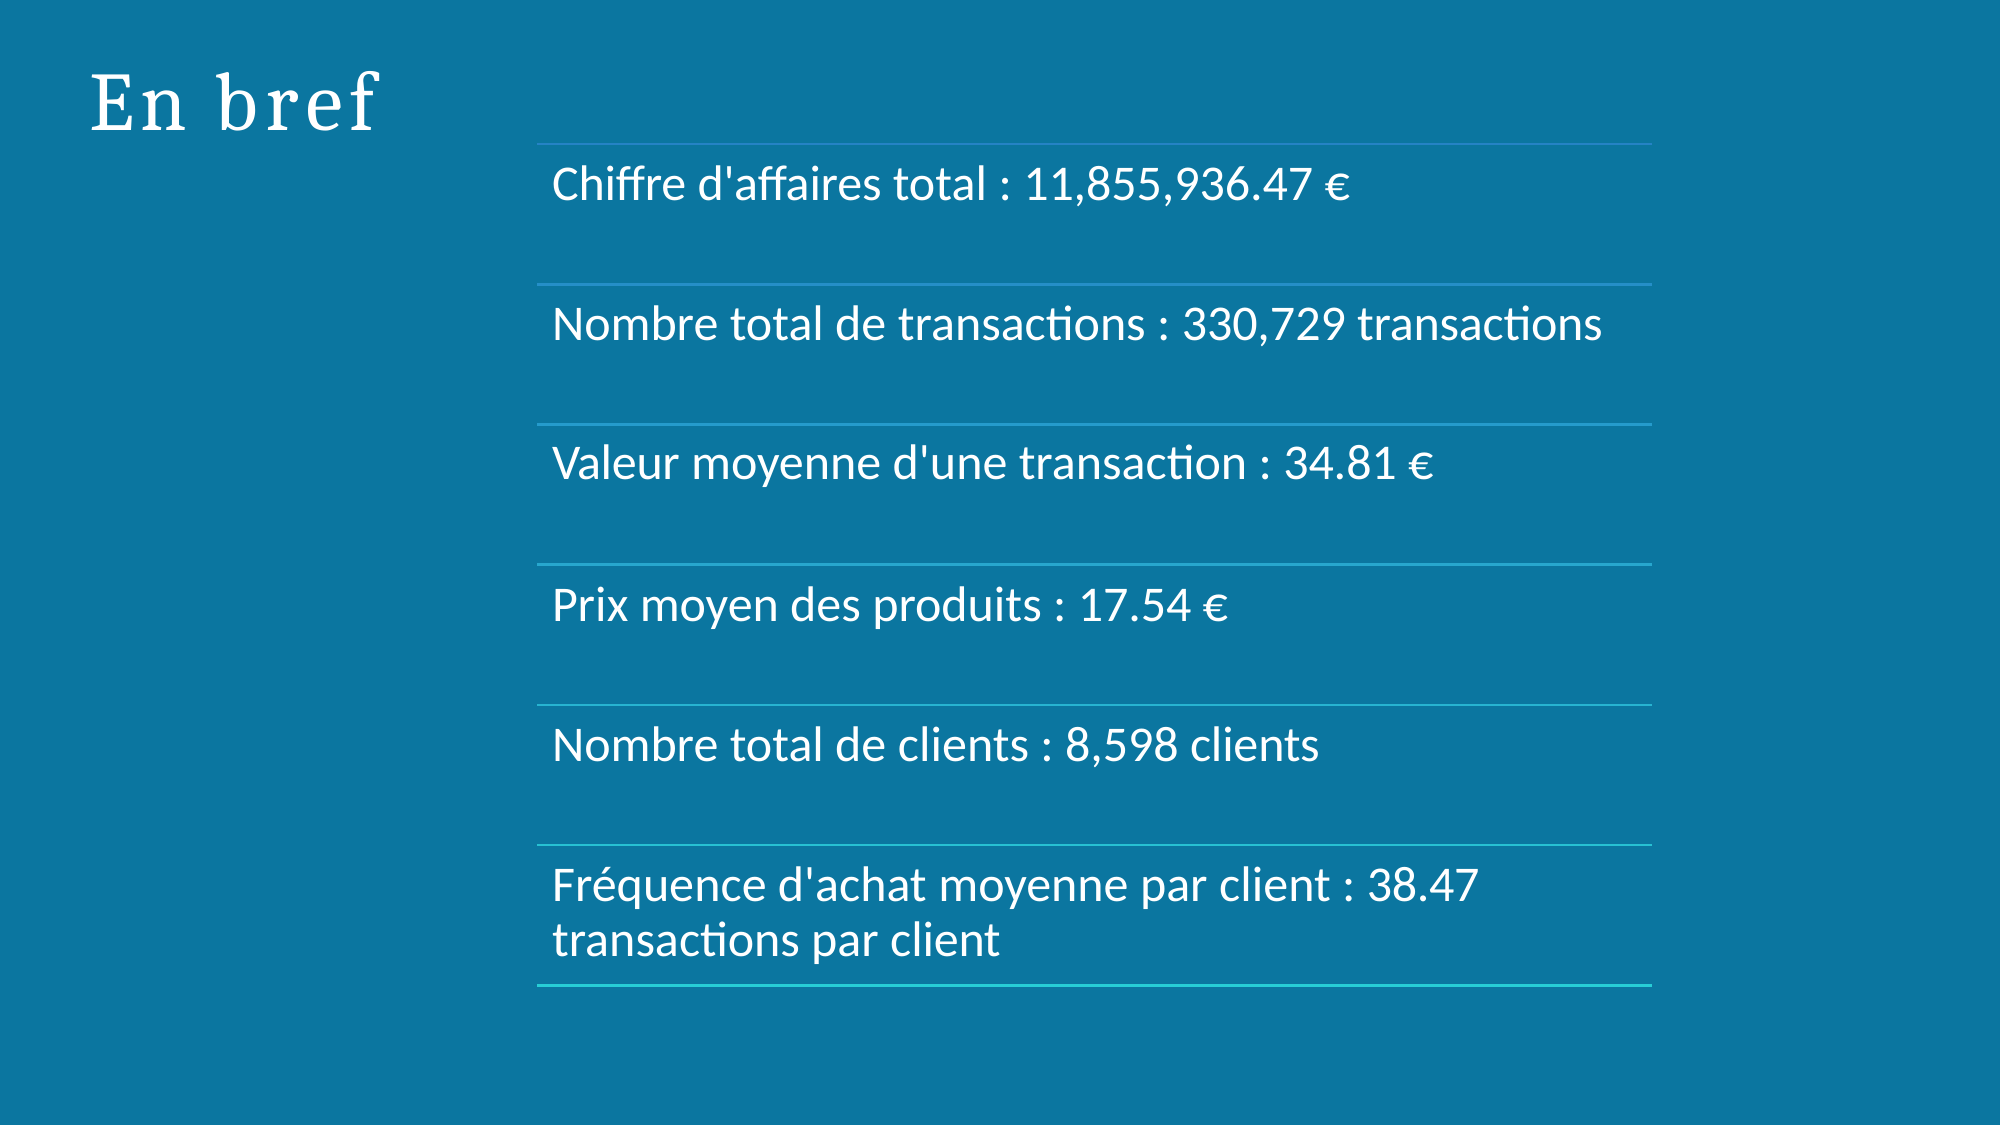

# En bref

Chiffre d'affaires total : 11,855,936.47 €

Nombre total de transactions : 330,729 transactions

Valeur moyenne d'une transaction : 34.81 €

Prix moyen des produits : 17.54 €

Nombre total de clients : 8,598 clients

Fréquence d'achat moyenne par client : 38.47 transactions par client

8